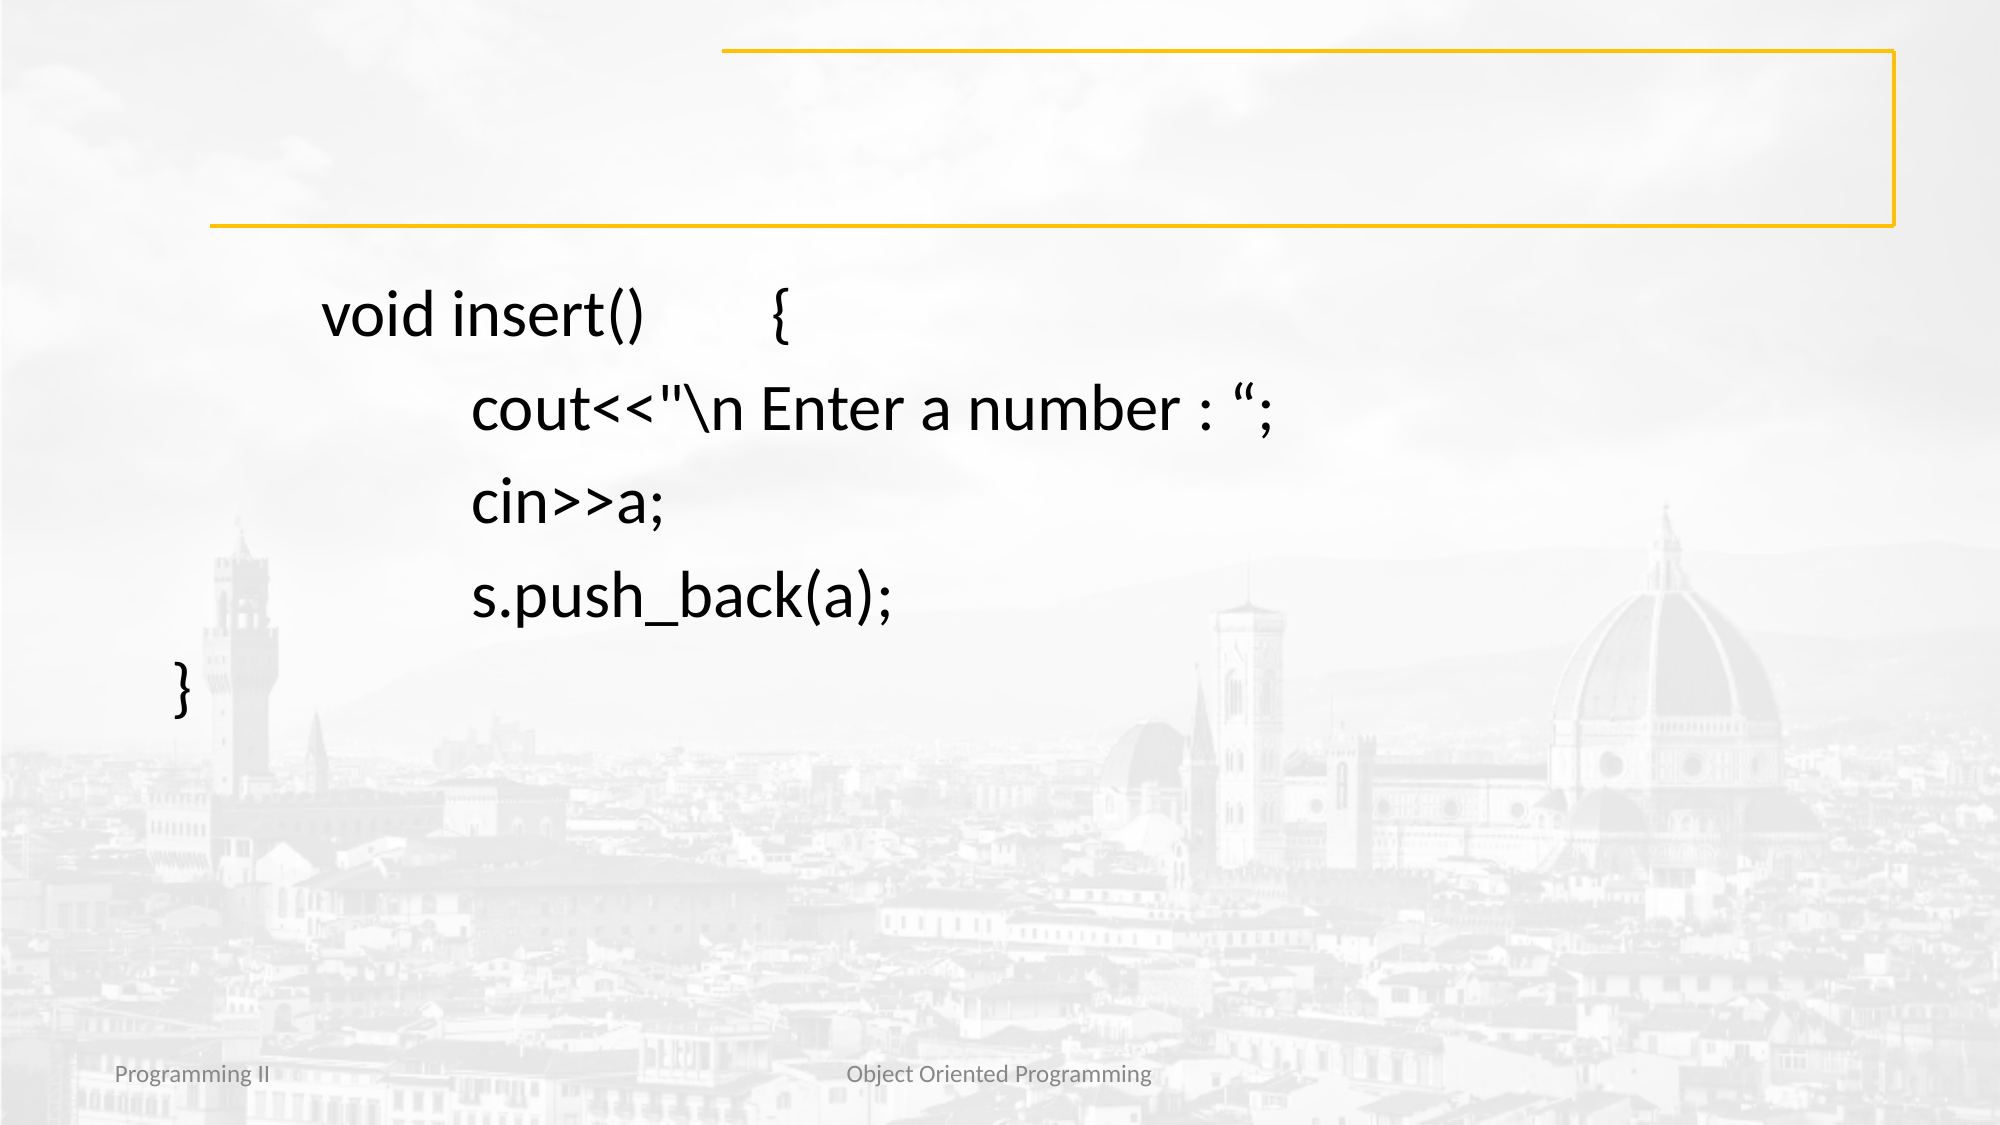

#
		void insert()	{
			cout<<"\n Enter a number : “;
			cin>>a;
			s.push_back(a);
	}

Programming II
Object Oriented Programming